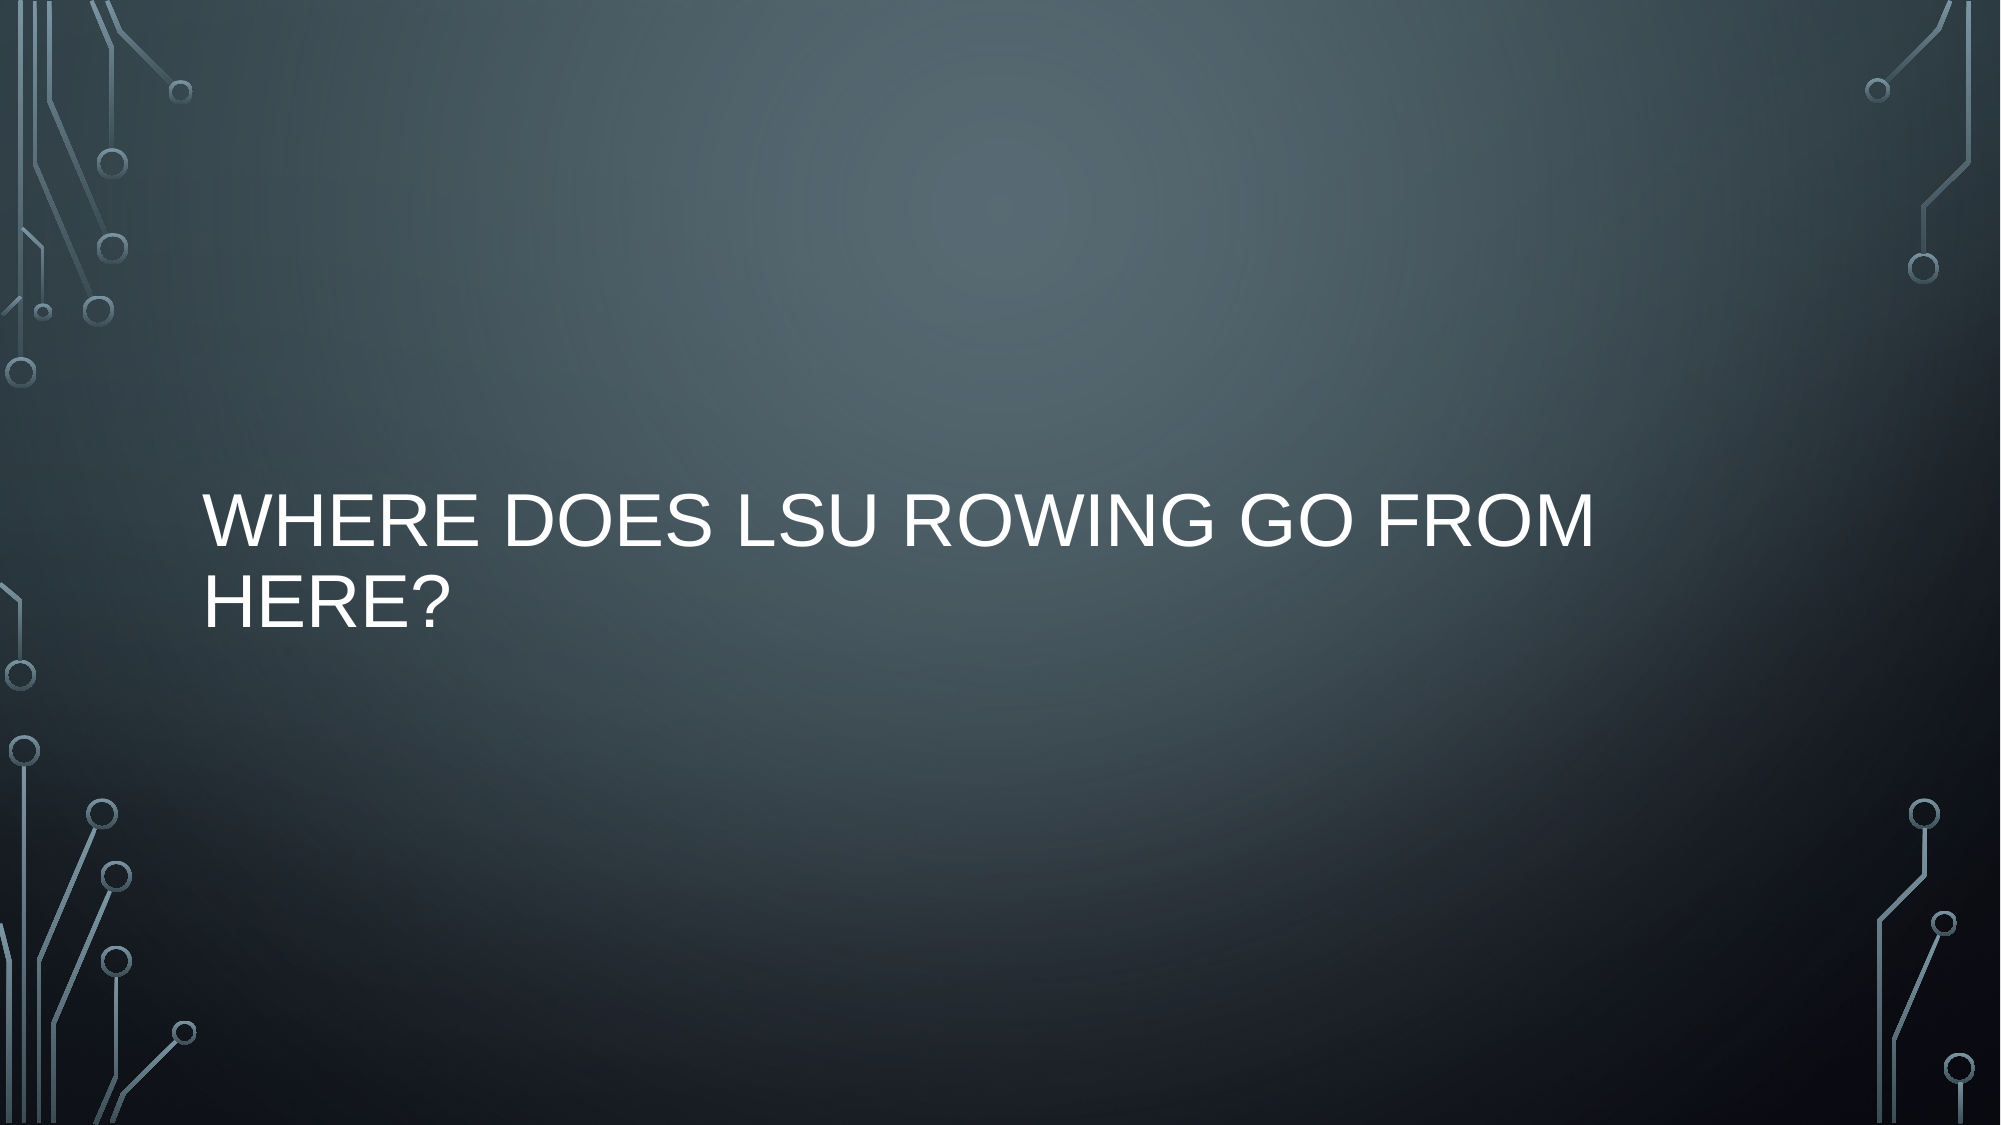

# Where does LSU Rowing go from here?